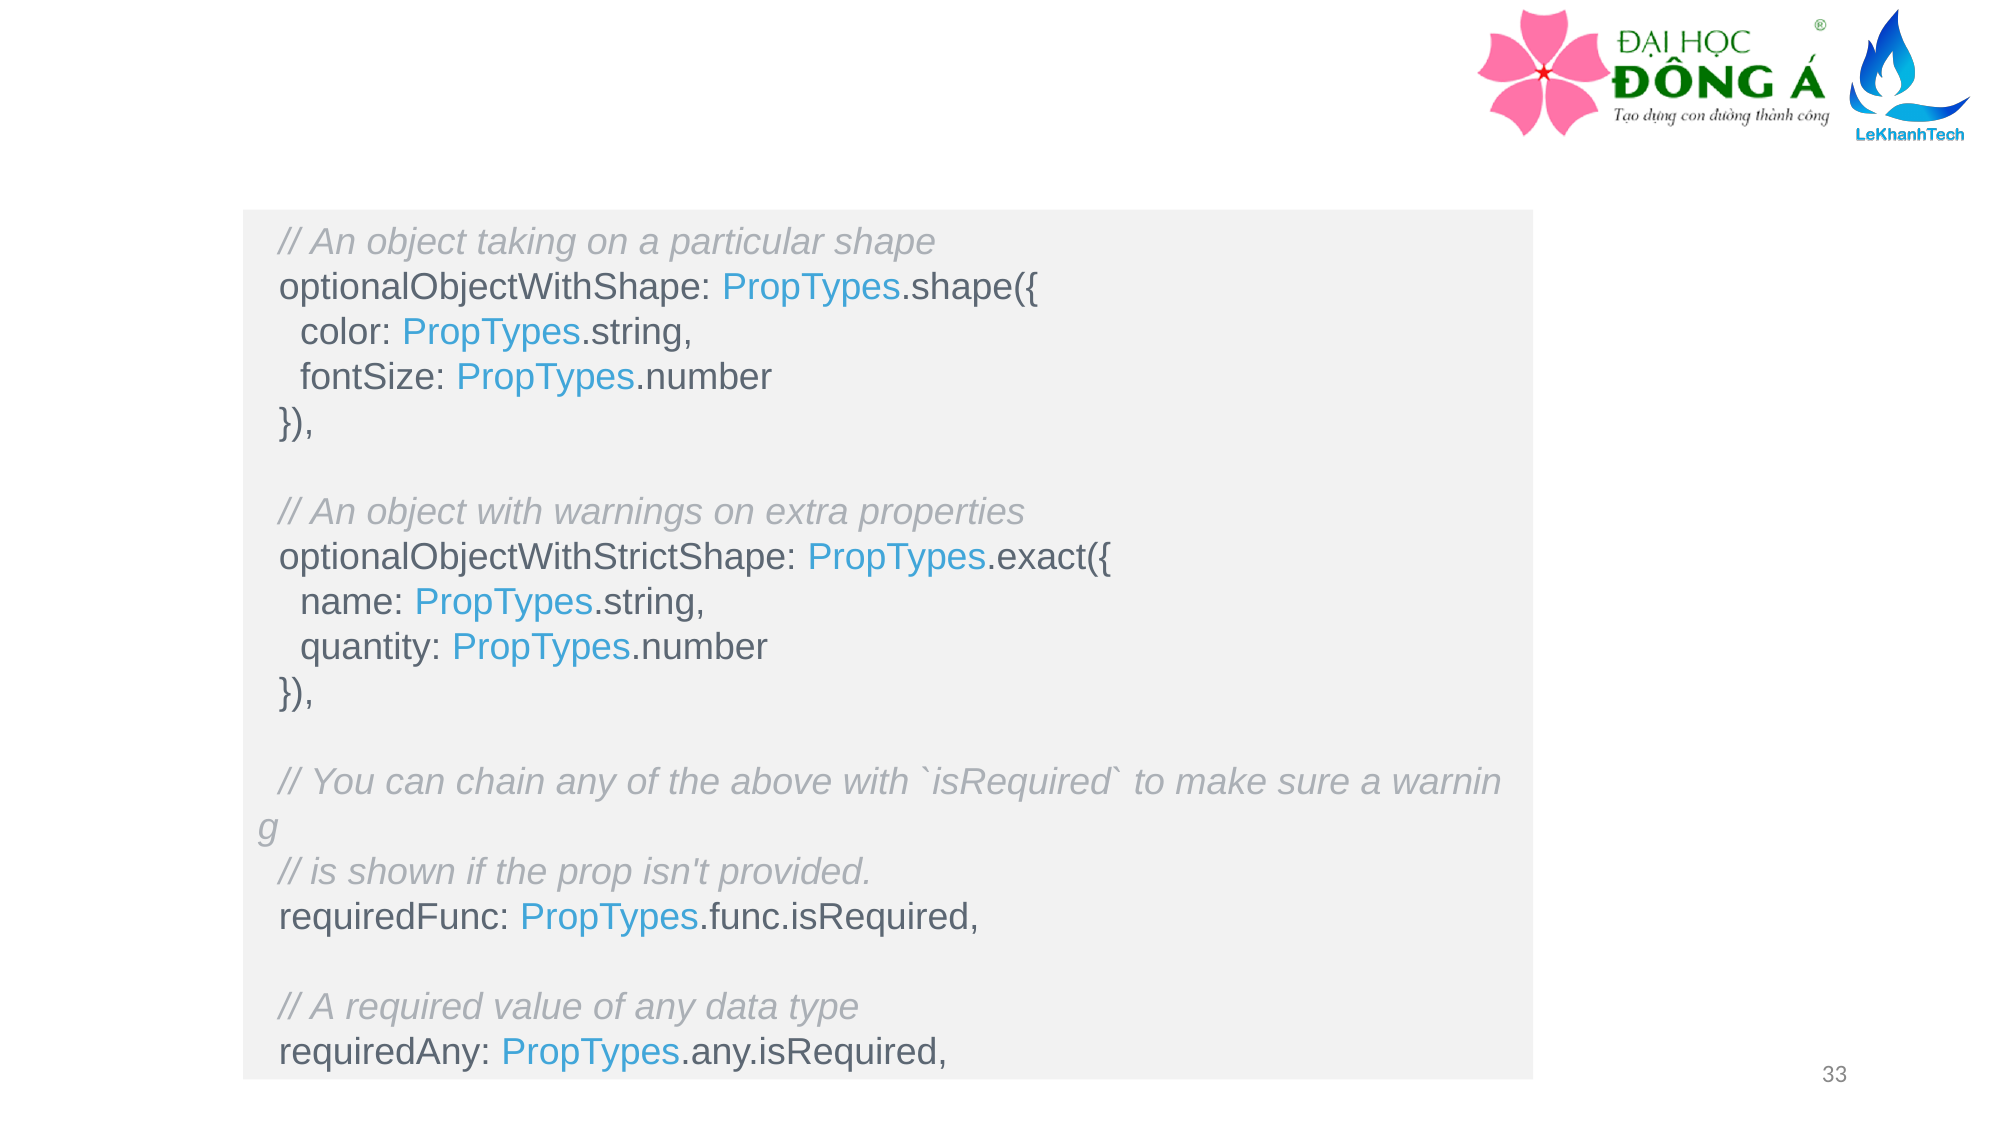

// An object taking on a particular shape
  optionalObjectWithShape: PropTypes.shape({
    color: PropTypes.string,
    fontSize: PropTypes.number
  }),
  // An object with warnings on extra properties
  optionalObjectWithStrictShape: PropTypes.exact({
    name: PropTypes.string,
    quantity: PropTypes.number
  }),
  // You can chain any of the above with `isRequired` to make sure a warning
  // is shown if the prop isn't provided.
  requiredFunc: PropTypes.func.isRequired,
  // A required value of any data type
  requiredAny: PropTypes.any.isRequired,
33